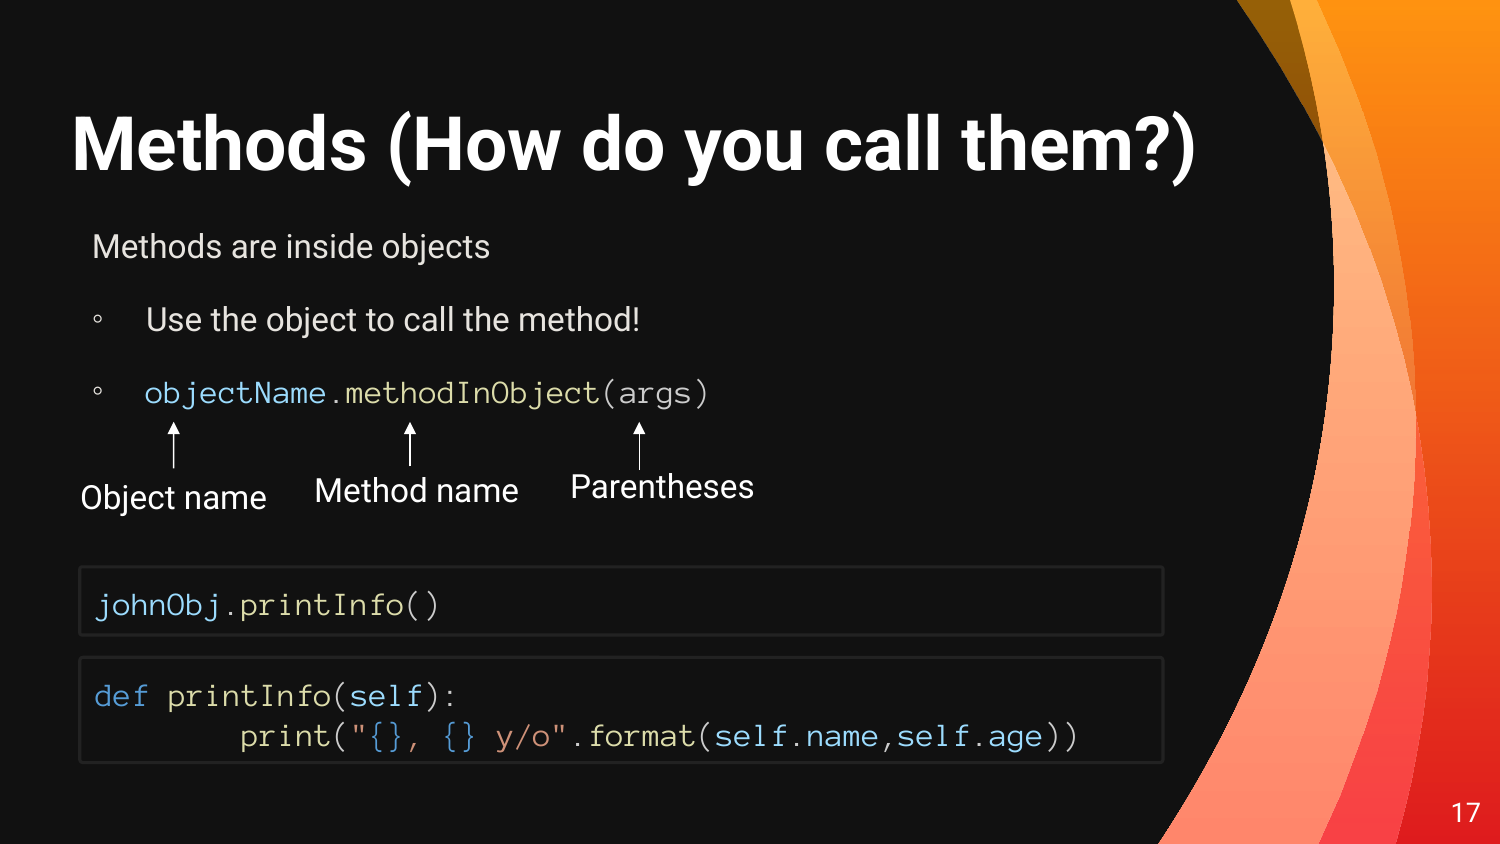

# Methods (How do you call them?)
Methods are inside objects
Use the object to call the method!
objectName.methodInObject(args)
Parentheses
Method name
Object name
johnObj.printInfo()
def printInfo(self):
        print("{}, {} y/o".format(self.name,self.age))
17